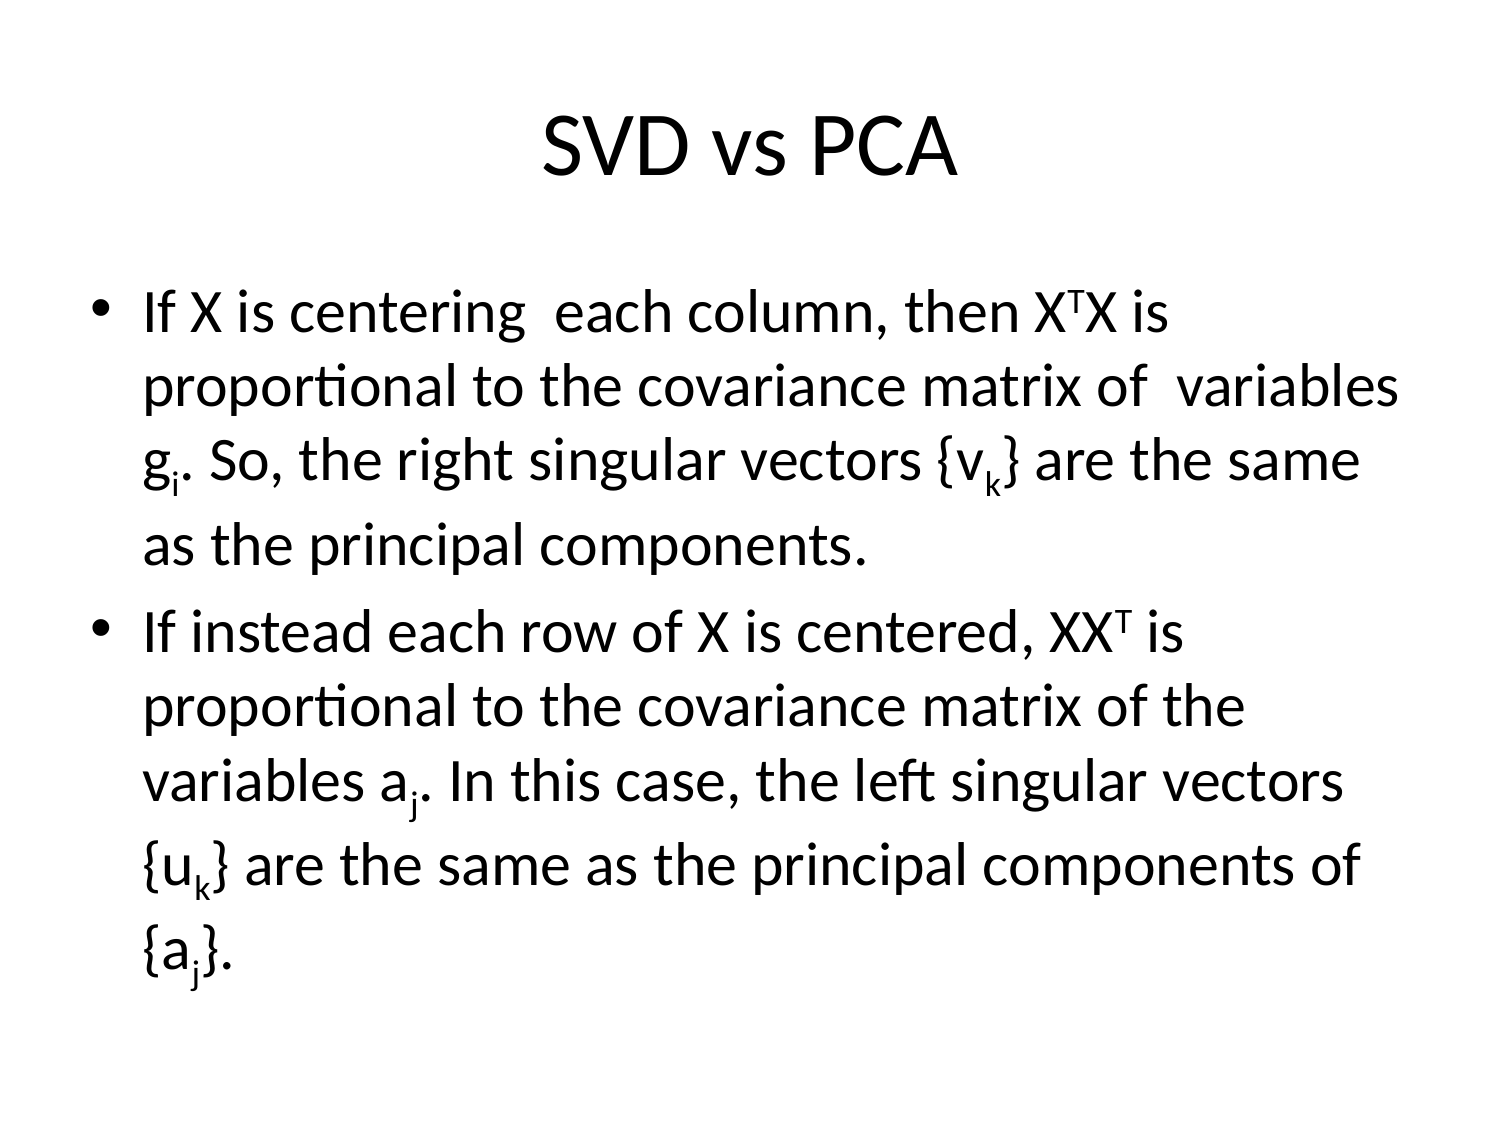

# SVD vs PCA
If X is centering  each column, then XTX is proportional to the covariance matrix of  variables gi. So, the right singular vectors {vk} are the same as the principal components.
If instead each row of X is centered, XXT is proportional to the covariance matrix of the variables aj. In this case, the left singular vectors {uk} are the same as the principal components of {aj}.